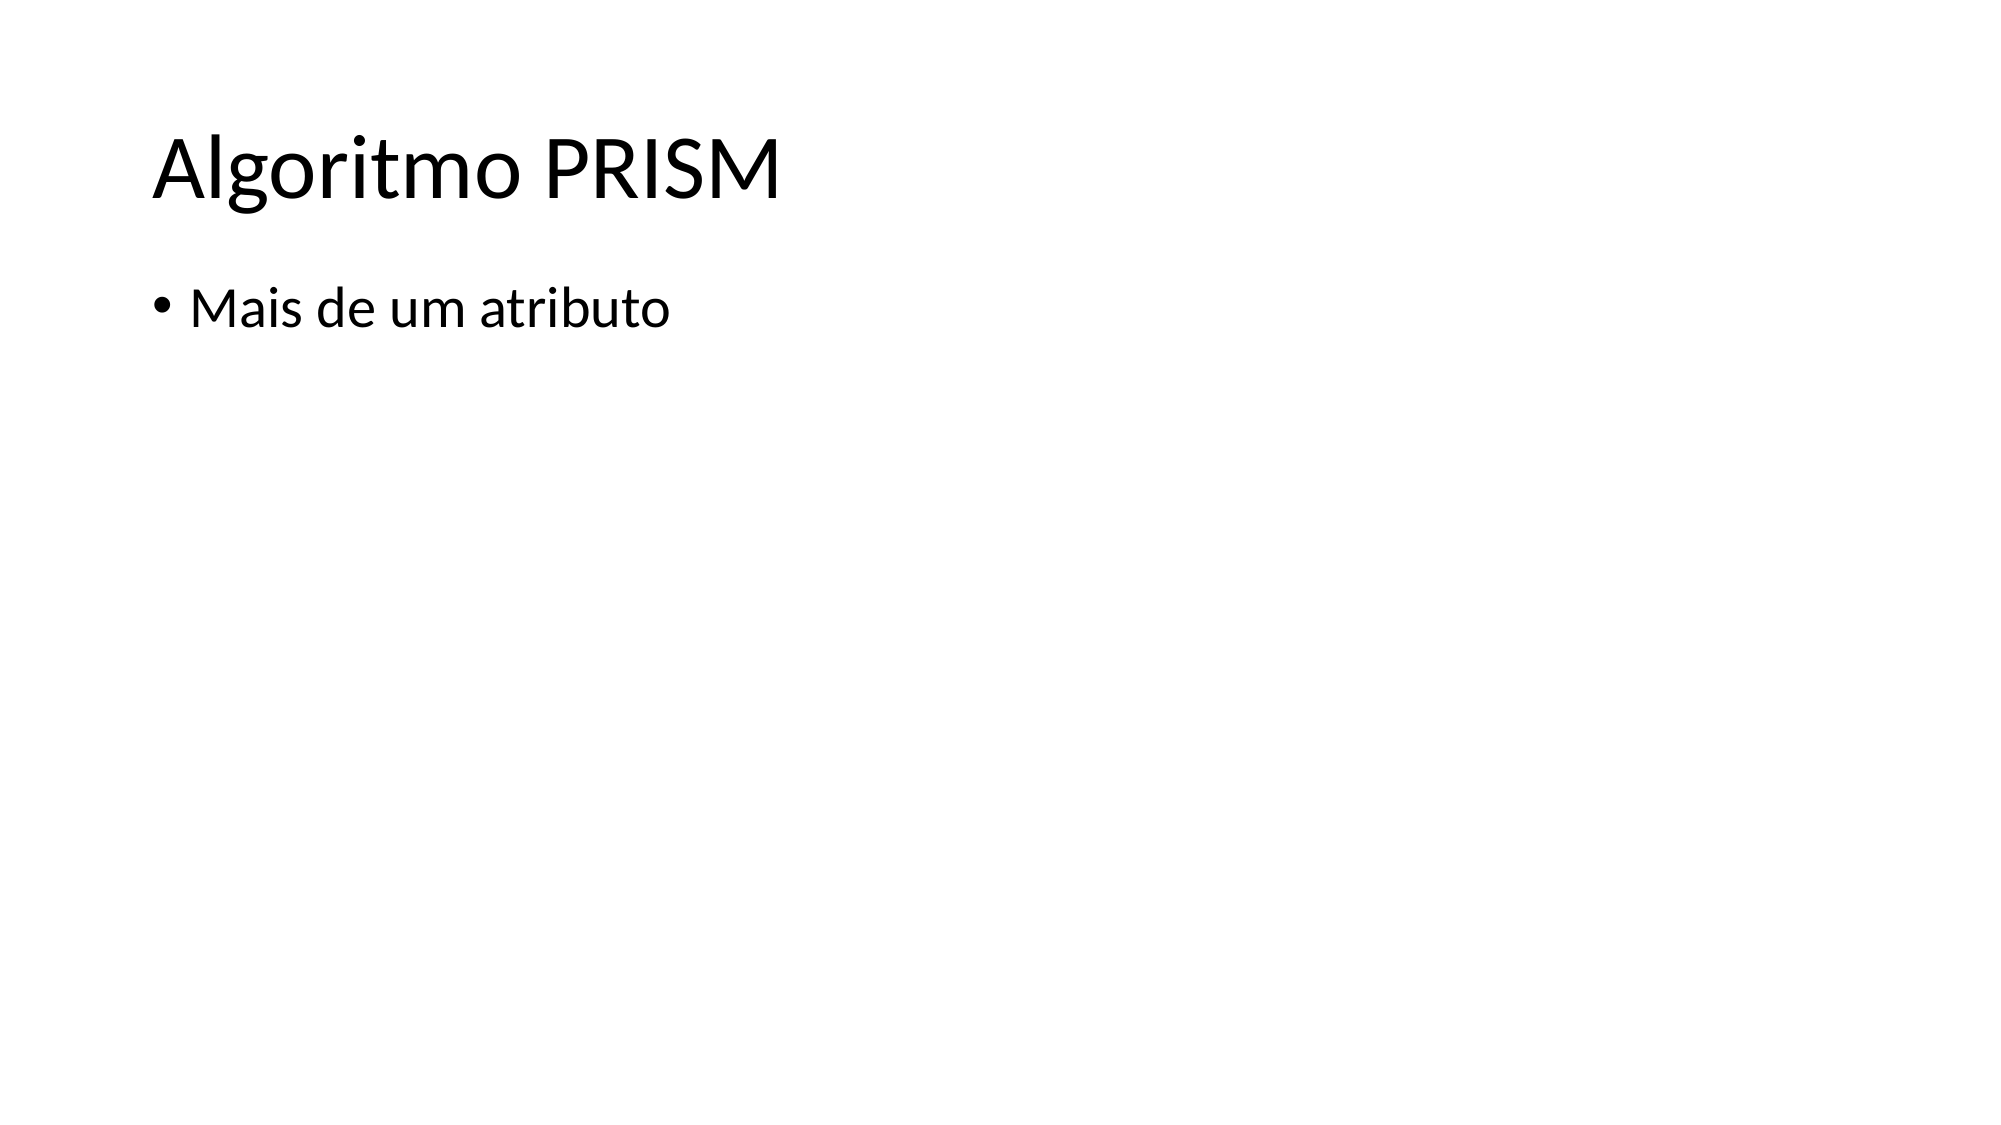

# Algoritmo PRISM
Mais de um atributo